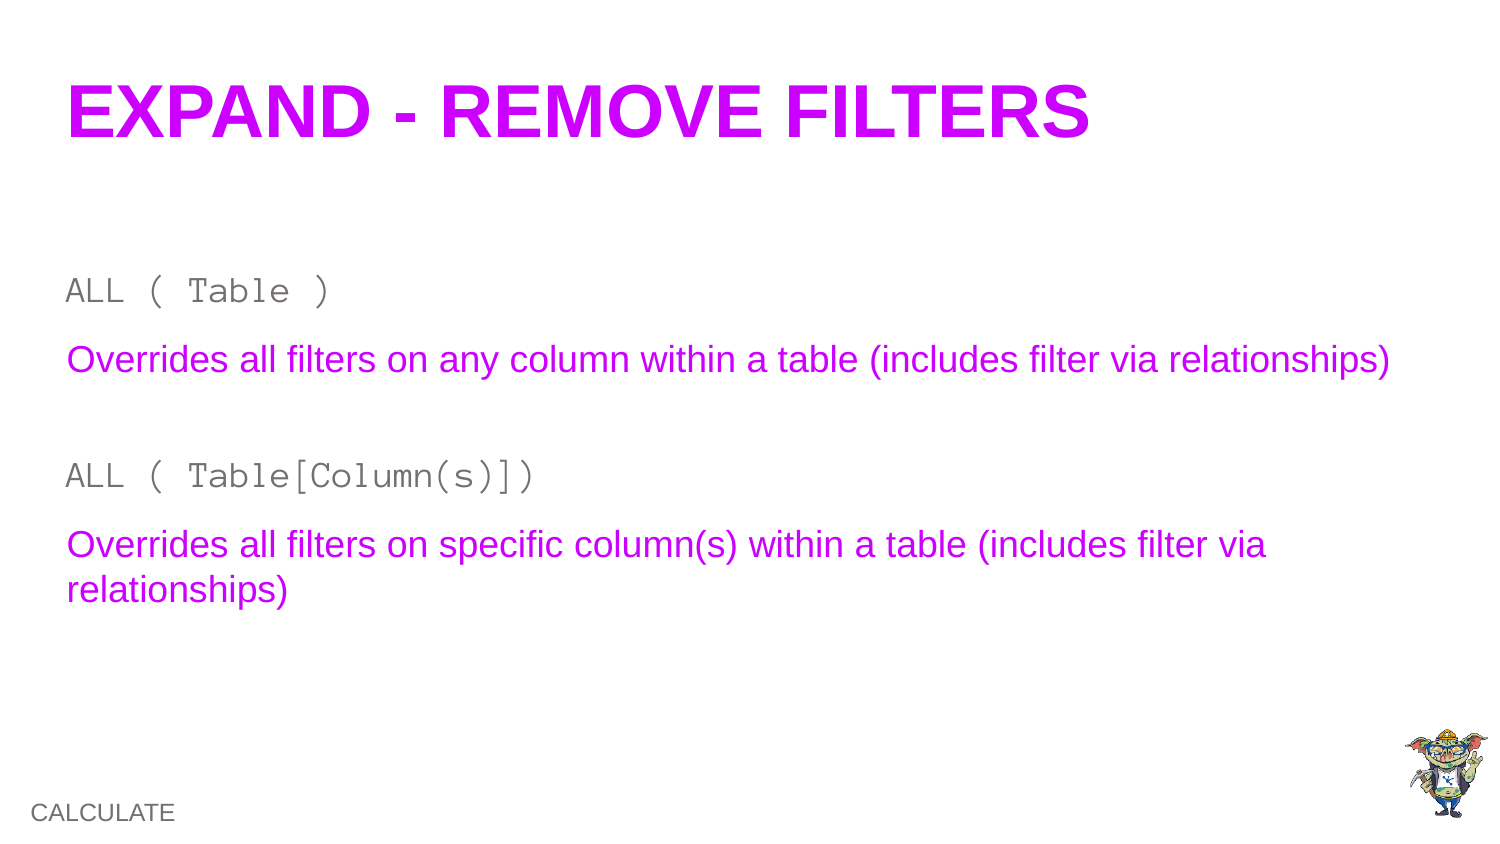

# EXPAND - REMOVE FILTERS
ALL ( Table )
Overrides all filters on any column within a table (includes filter via relationships)
ALL ( Table[Column(s)])
Overrides all filters on specific column(s) within a table (includes filter via relationships)
CALCULATE